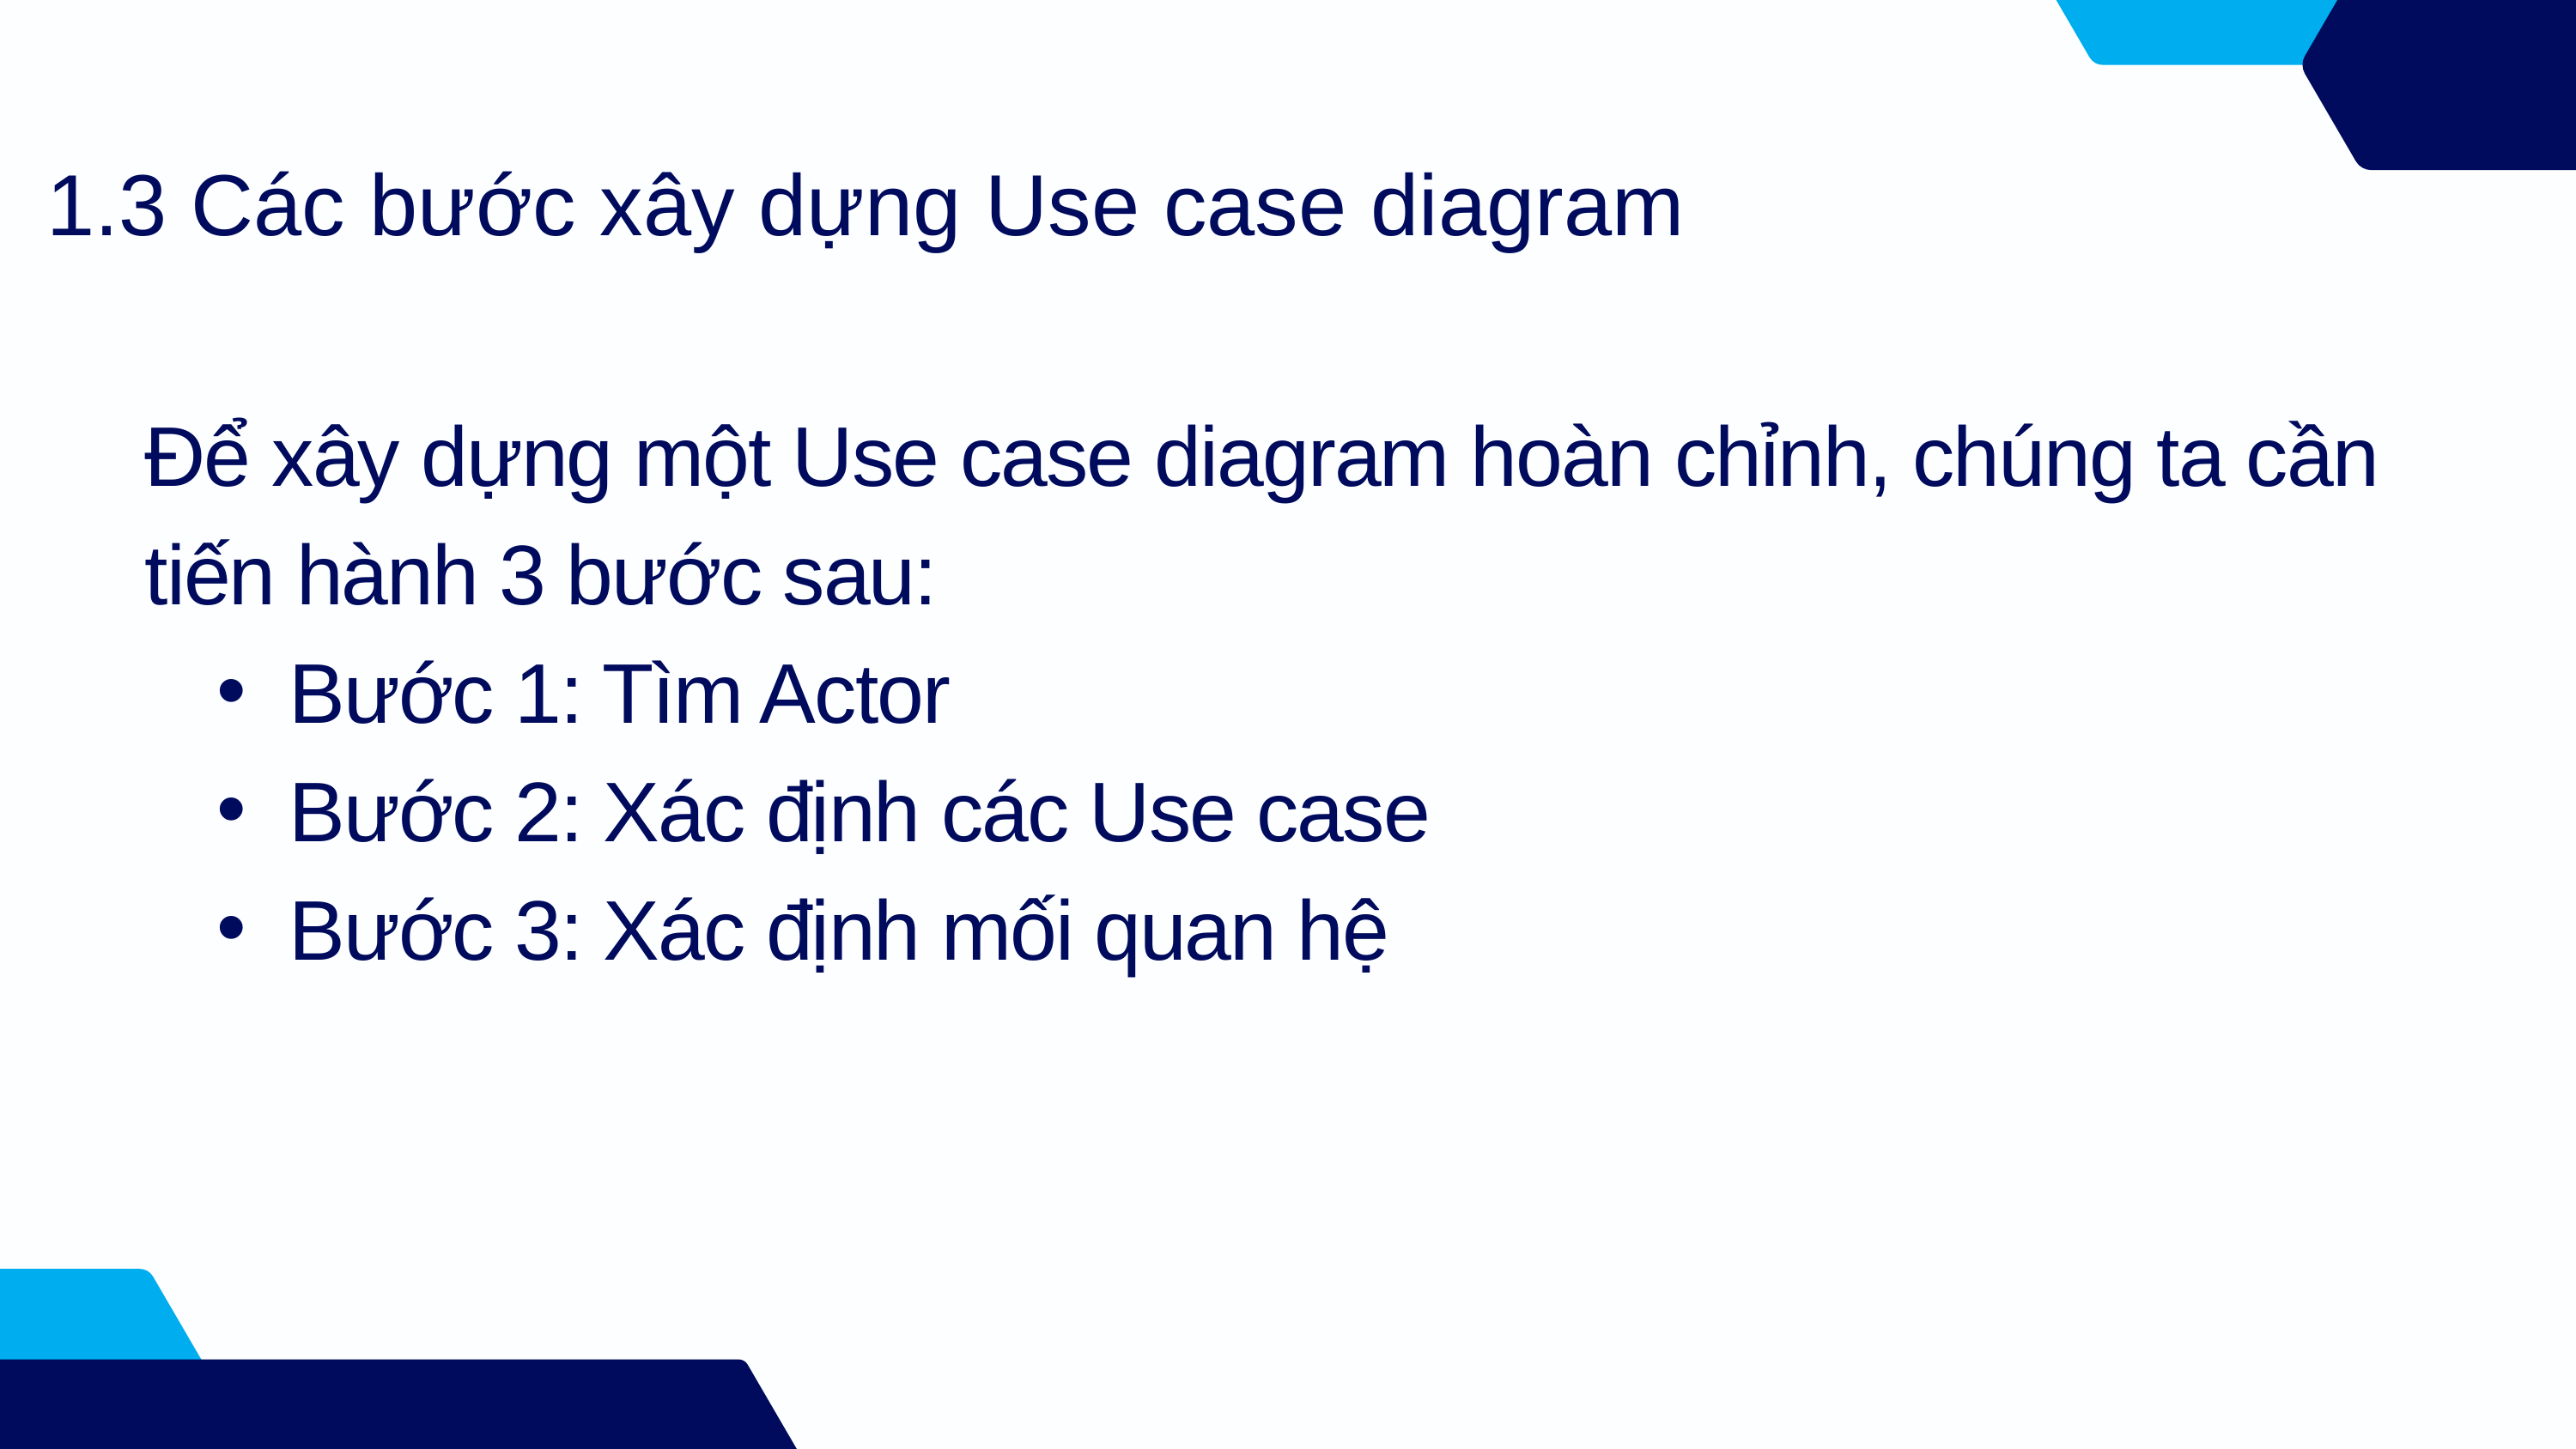

1.3 Các bước xây dựng Use case diagram
Để xây dựng một Use case diagram hoàn chỉnh, chúng ta cần tiến hành 3 bước sau:
Bước 1: Tìm Actor
Bước 2: Xác định các Use case
Bước 3: Xác định mối quan hệ